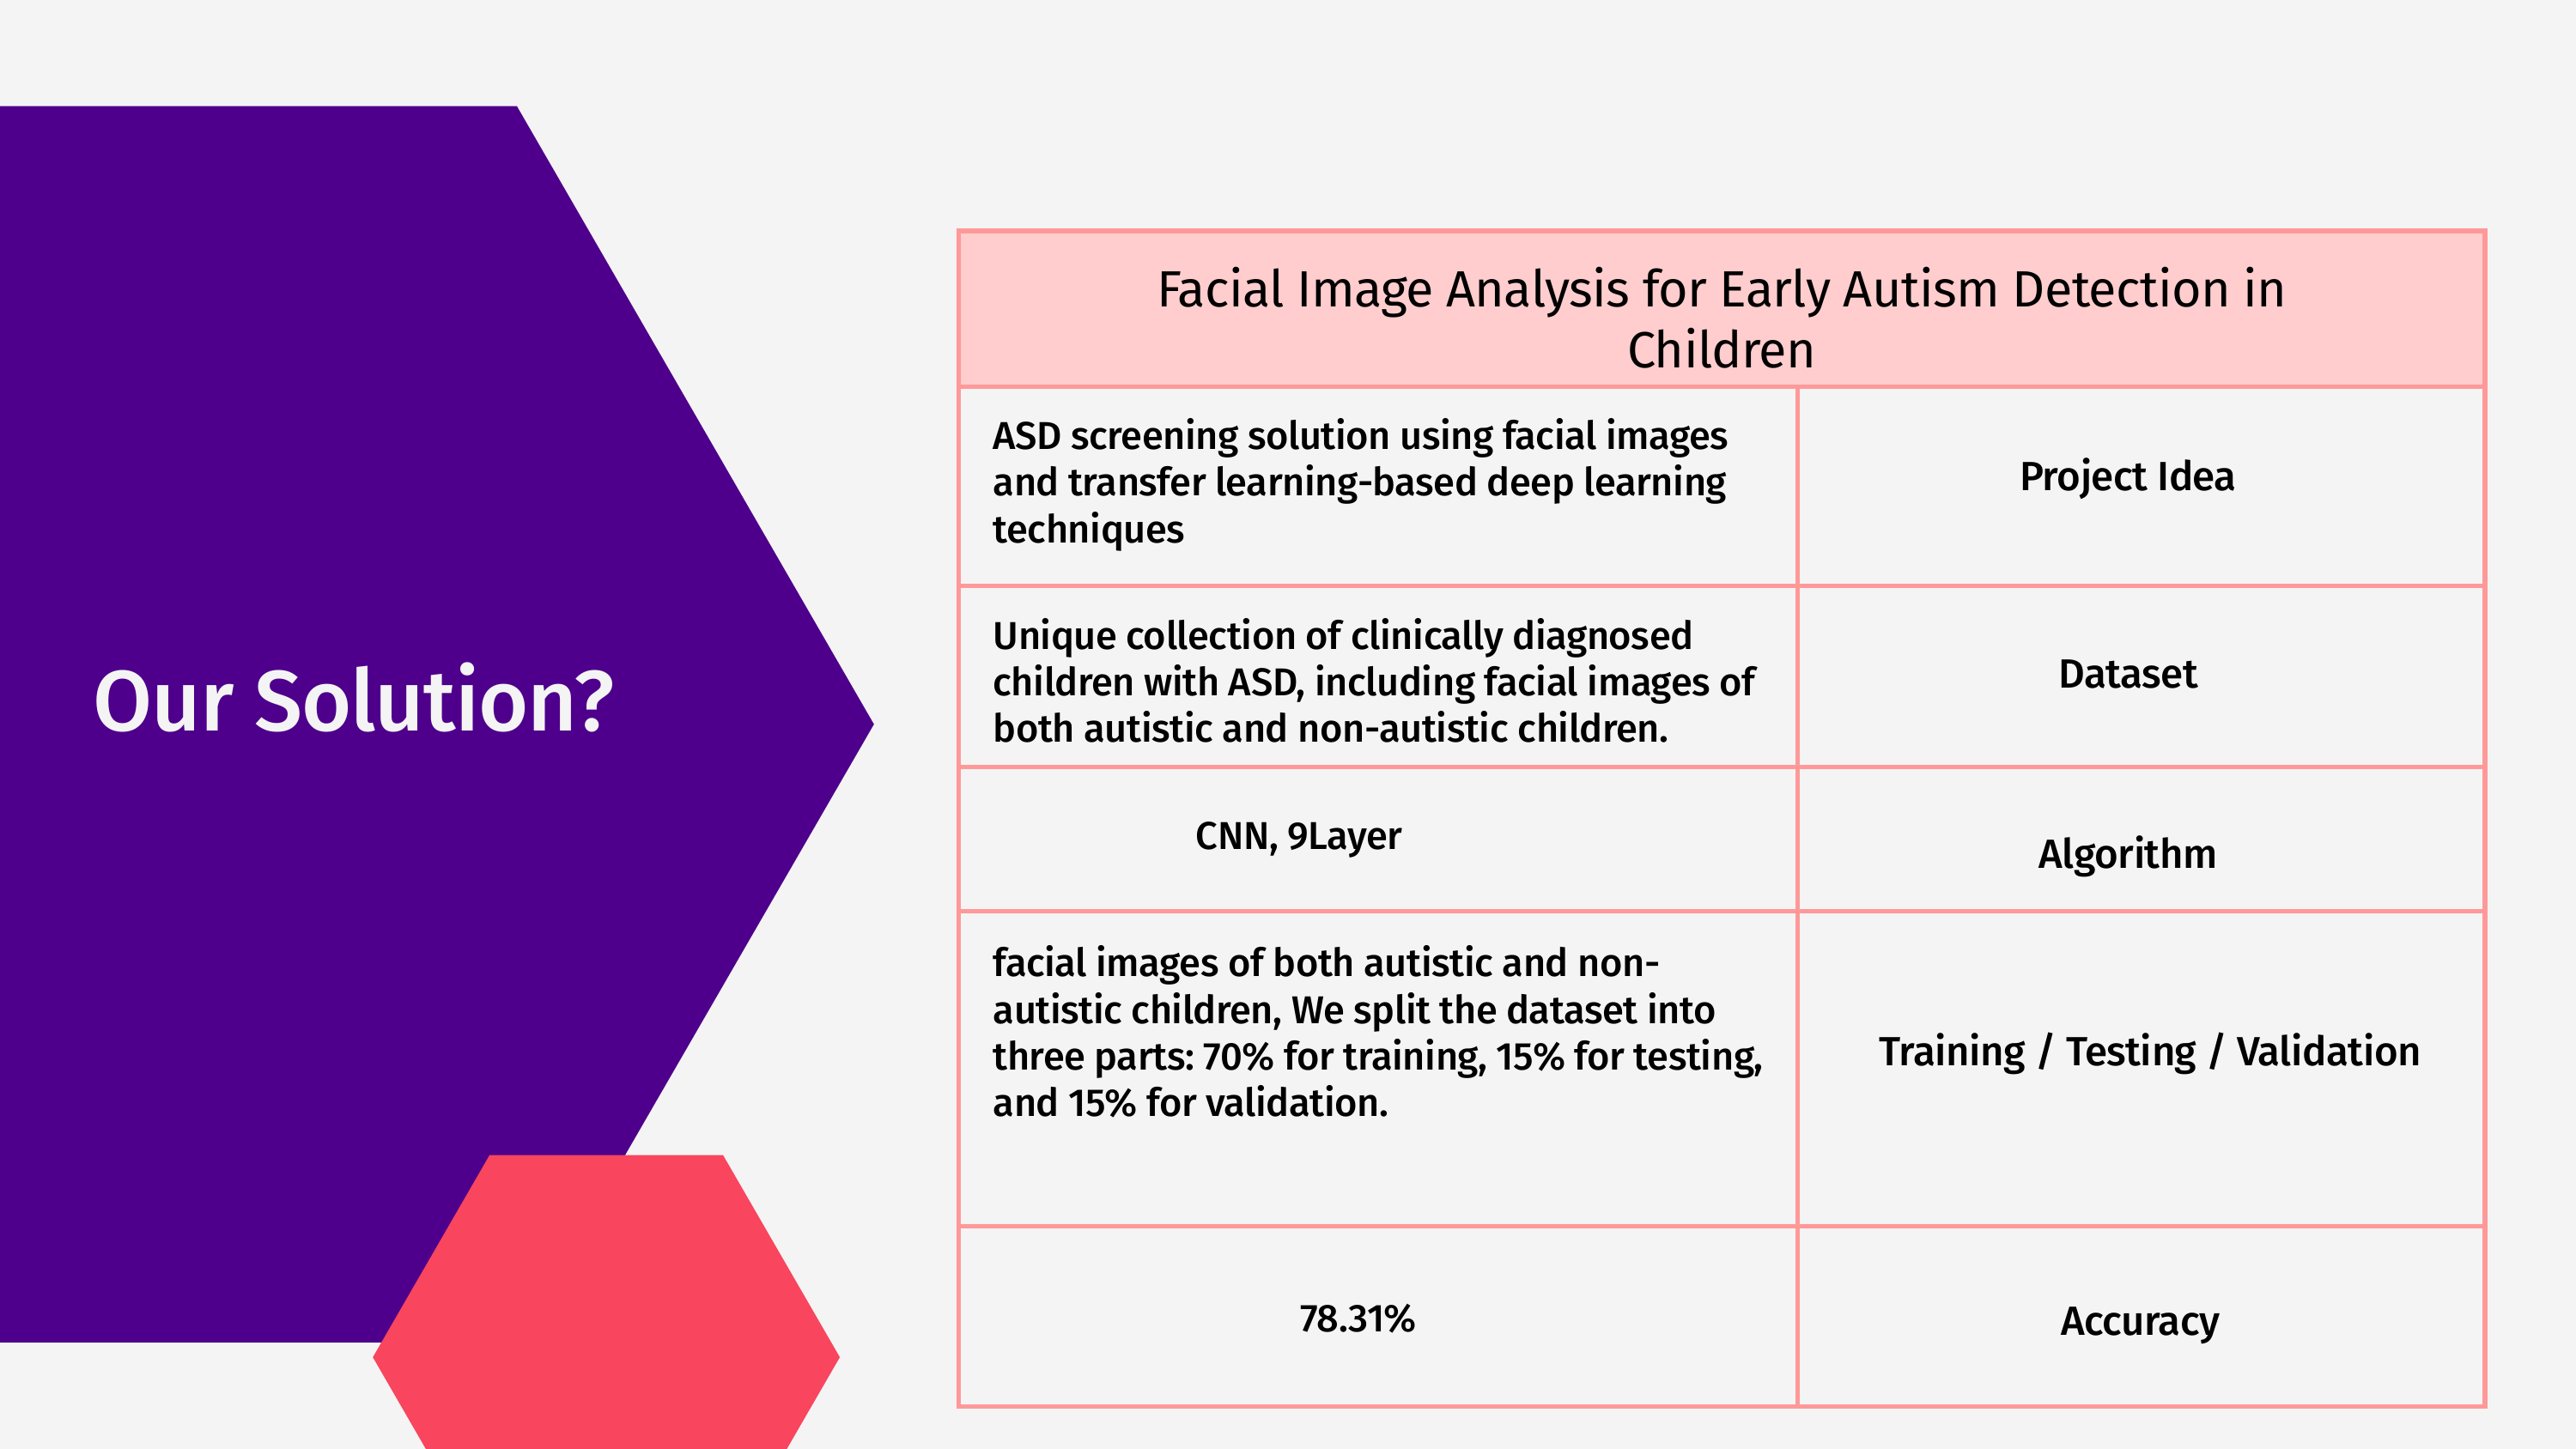

|  |  |
| --- | --- |
|  |  |
|  |  |
|  |  |
|  |  |
|  |  |
Facial Image Analysis for Early Autism Detection in Children
ASD screening solution using facial images and transfer learning-based deep learning techniques
Project Idea
Unique collection of clinically diagnosed children with ASD, including facial images of both autistic and non-autistic children.
Our Solution?
Dataset
CNN, 9Layer
Algorithm
facial images of both autistic and non-autistic children, We split the dataset into three parts: 70% for training, 15% for testing, and 15% for validation.

Training / Testing / Validation

78.31%
Accuracy